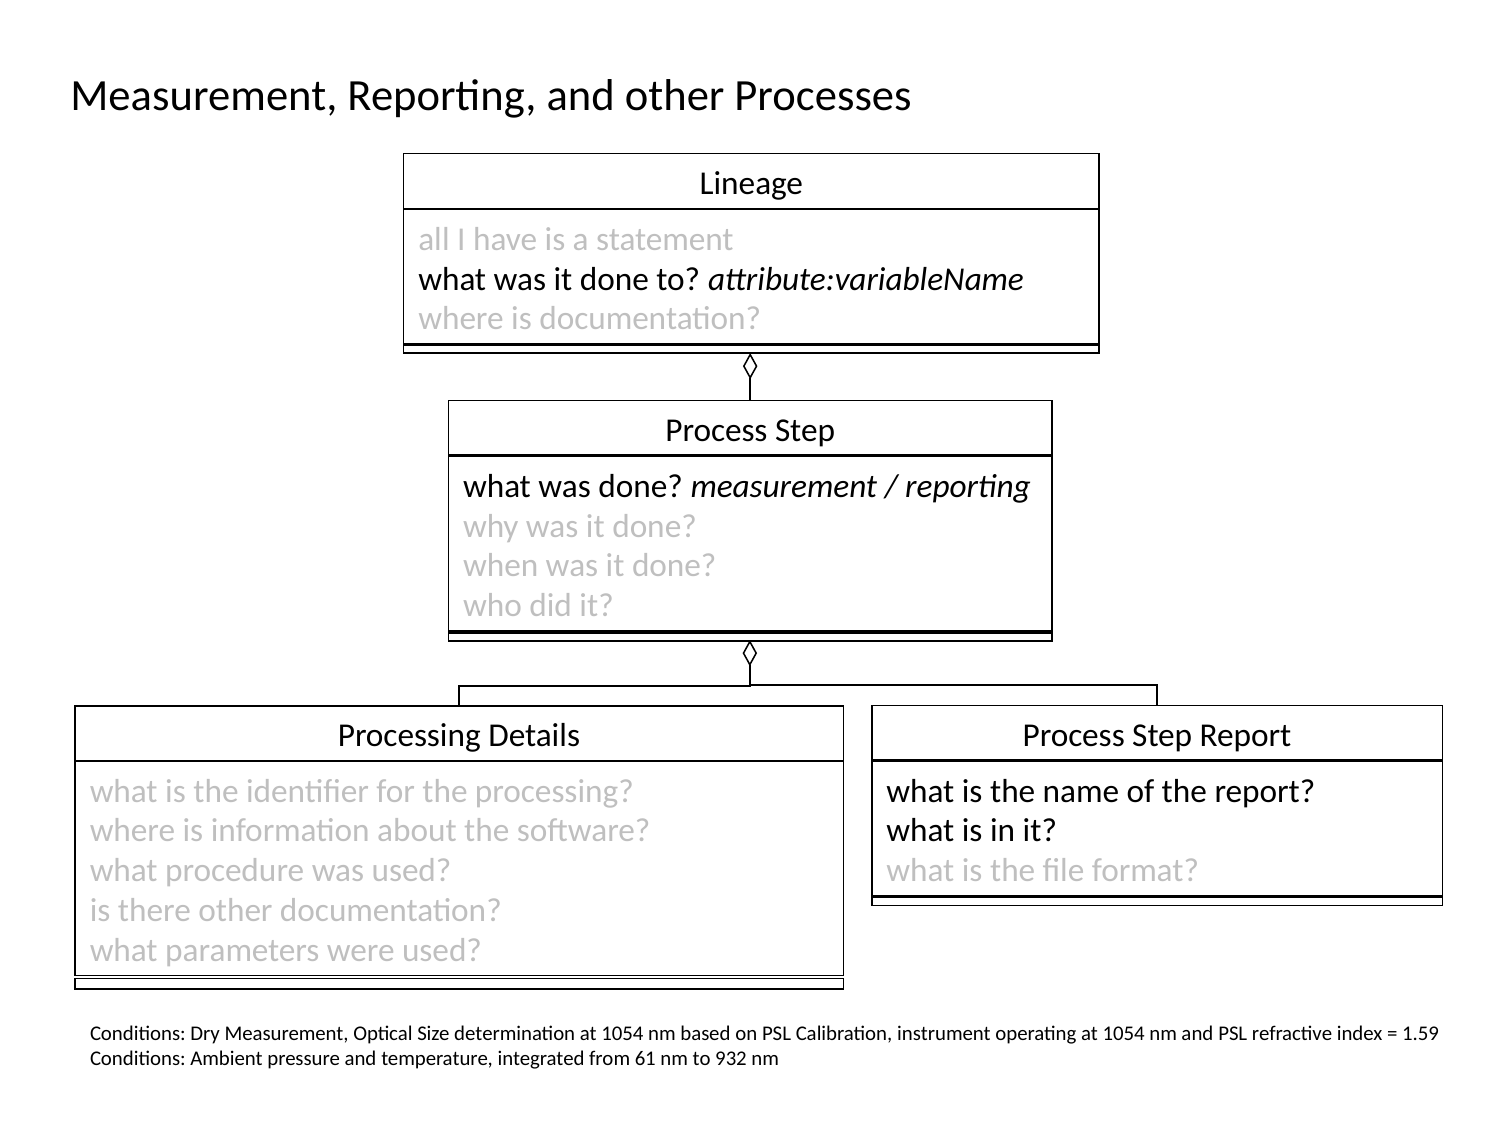

# Measurement, Reporting, and other Processes
Lineage
all I have is a statement
what was it done to? attribute:variableName
where is documentation?

Process Step
what was done? measurement / reporting
why was it done?
when was it done?
who did it?

Process Step Report
what is the name of the report?
what is in it?
what is the file format?

Processing Details
what is the identifier for the processing?
where is information about the software?
what procedure was used?
is there other documentation?
what parameters were used?

Conditions: Dry Measurement, Optical Size determination at 1054 nm based on PSL Calibration, instrument operating at 1054 nm and PSL refractive index = 1.59
Conditions: Ambient pressure and temperature, integrated from 61 nm to 932 nm